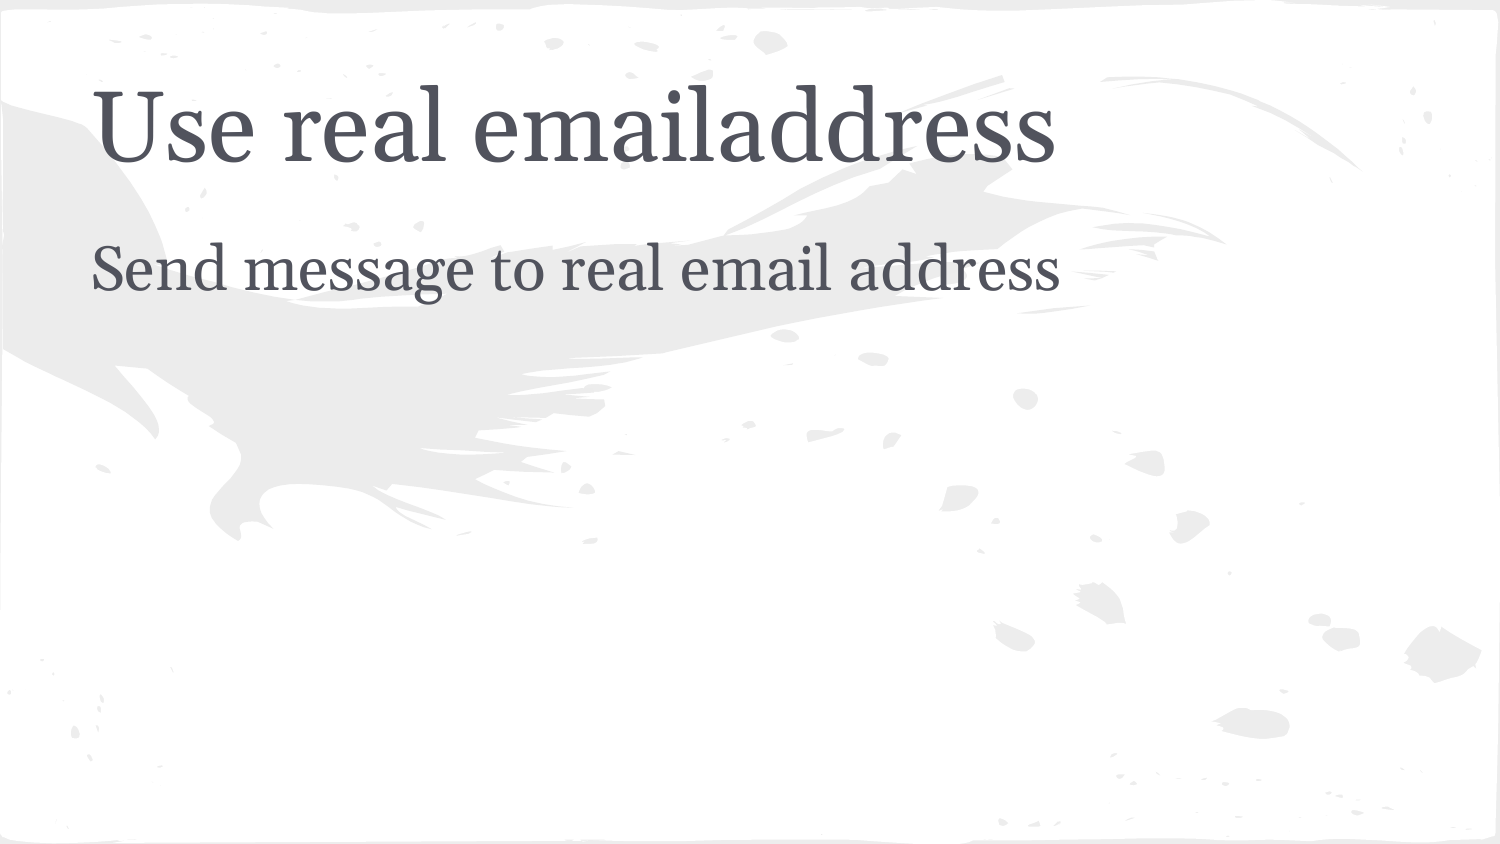

# Use real emailaddress
Send message to real email address